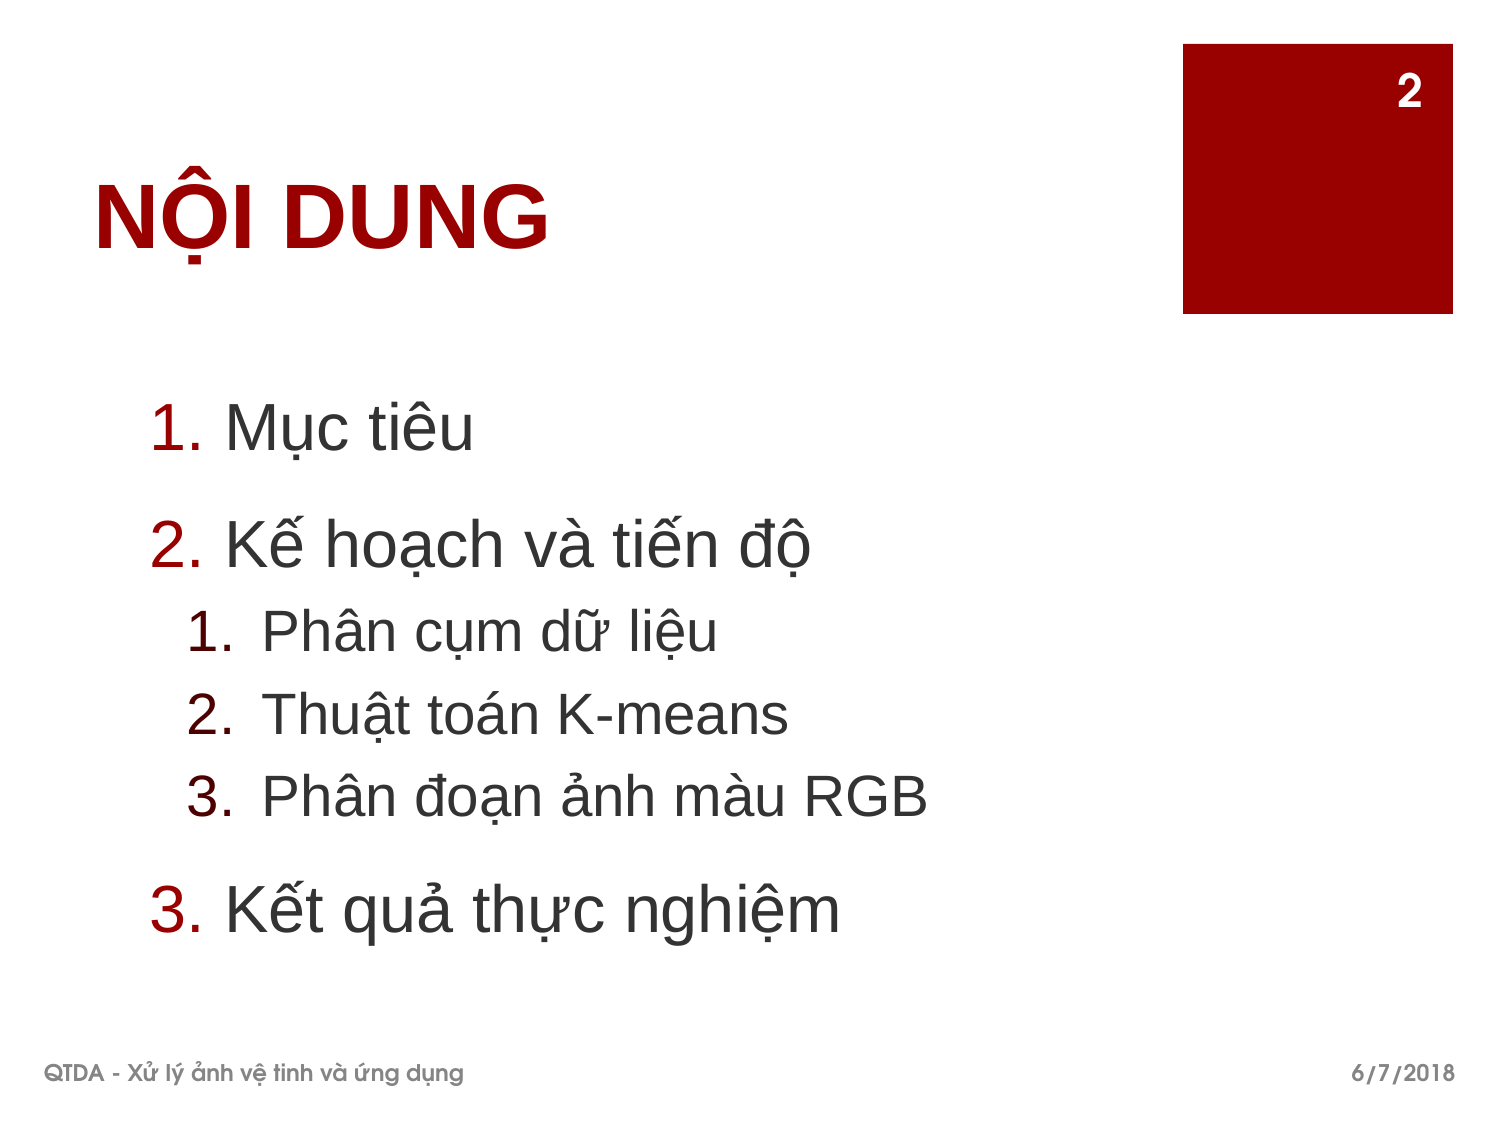

2
# NỘI DUNG
Mục tiêu
Kế hoạch và tiến độ
Phân cụm dữ liệu
Thuật toán K-means
Phân đoạn ảnh màu RGB
Kết quả thực nghiệm
QTDA - Xử lý ảnh vệ tinh và ứng dụng
6/7/2018